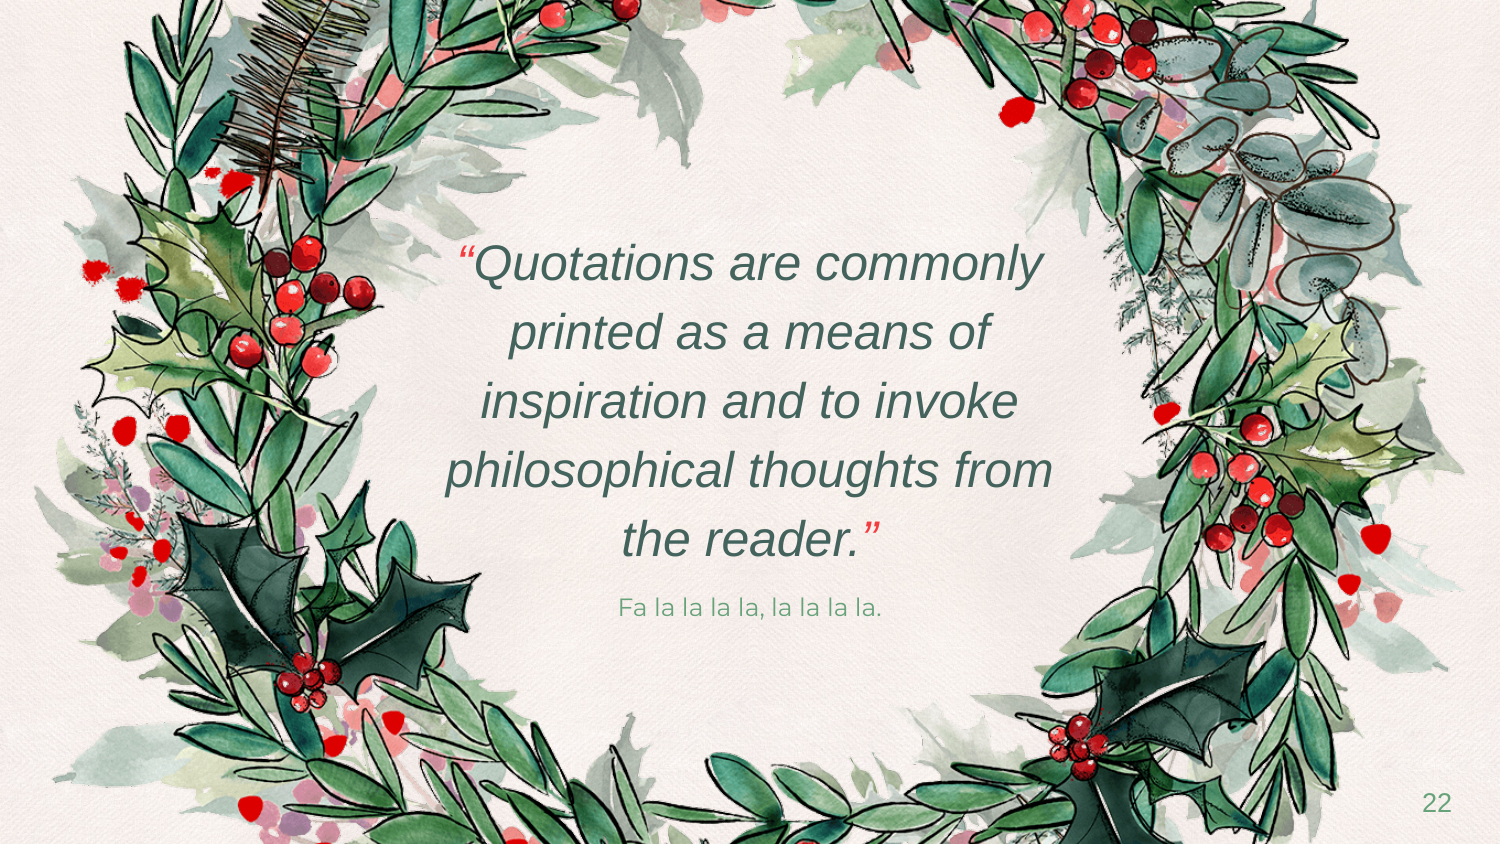

“Quotations are commonly printed as a means of inspiration and to invoke philosophical thoughts from the reader.”
Fa la la la la, la la la la.
22